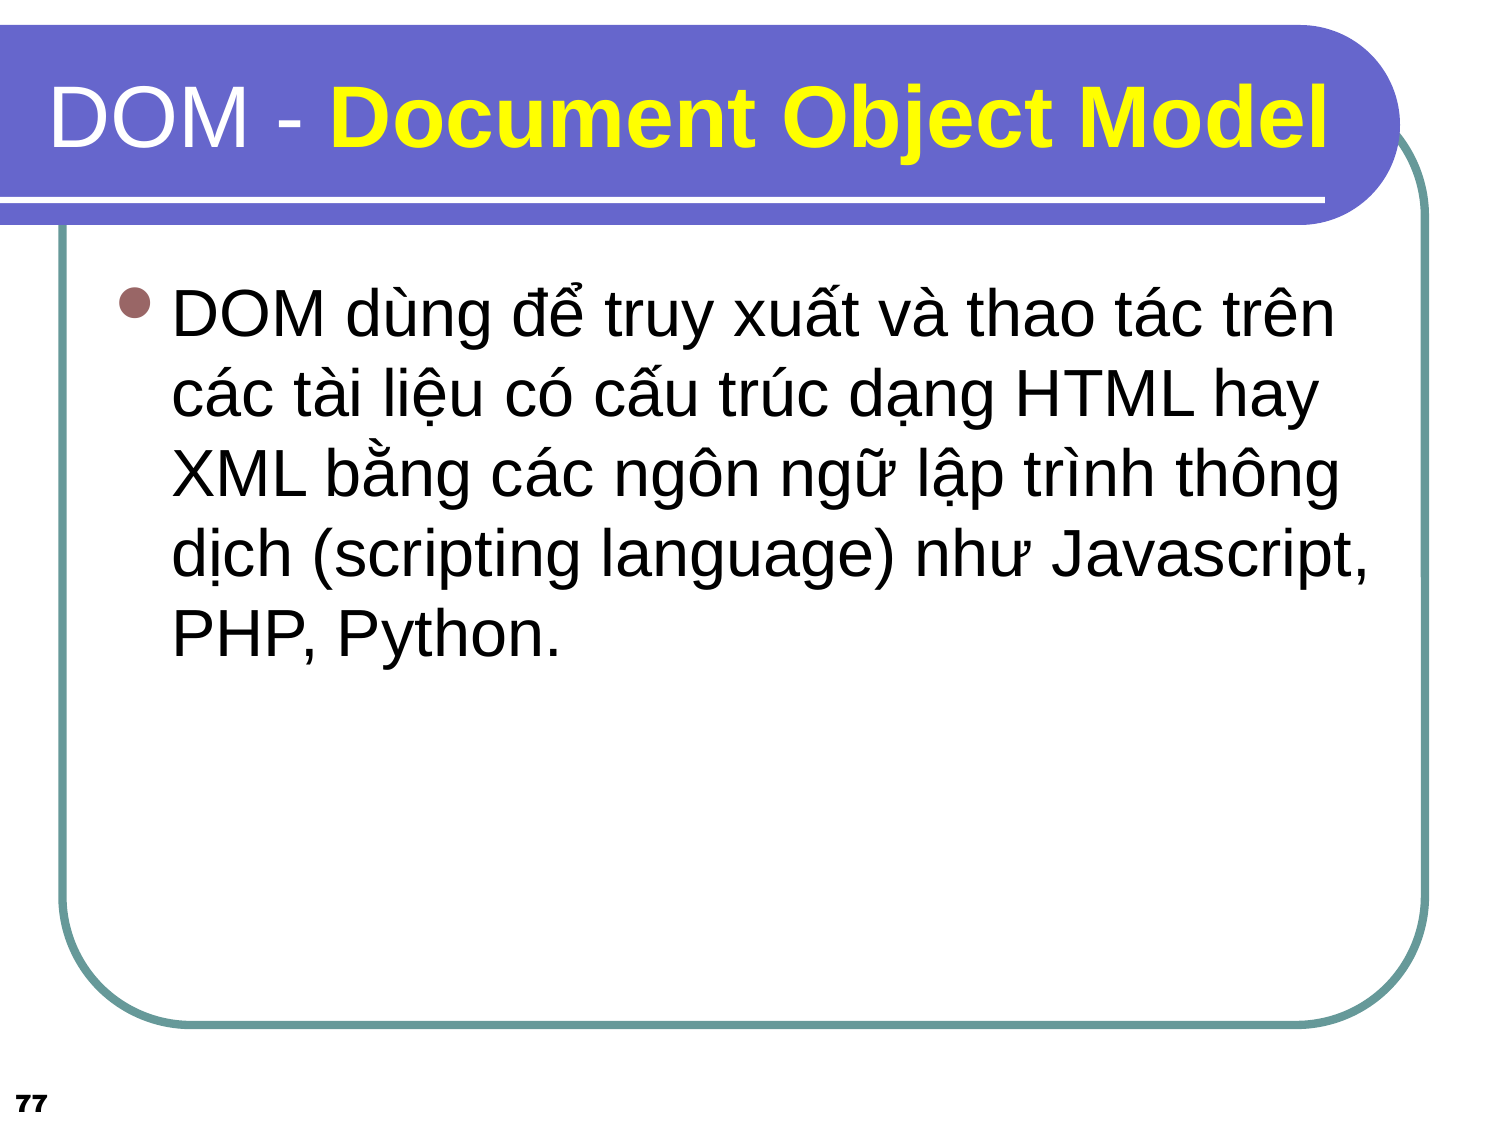

# DOM - Document Object Model
DOM dùng để truy xuất và thao tác trên các tài liệu có cấu trúc dạng HTML hay XML bằng các ngôn ngữ lập trình thông dịch (scripting language) như Javascript, PHP, Python.
77